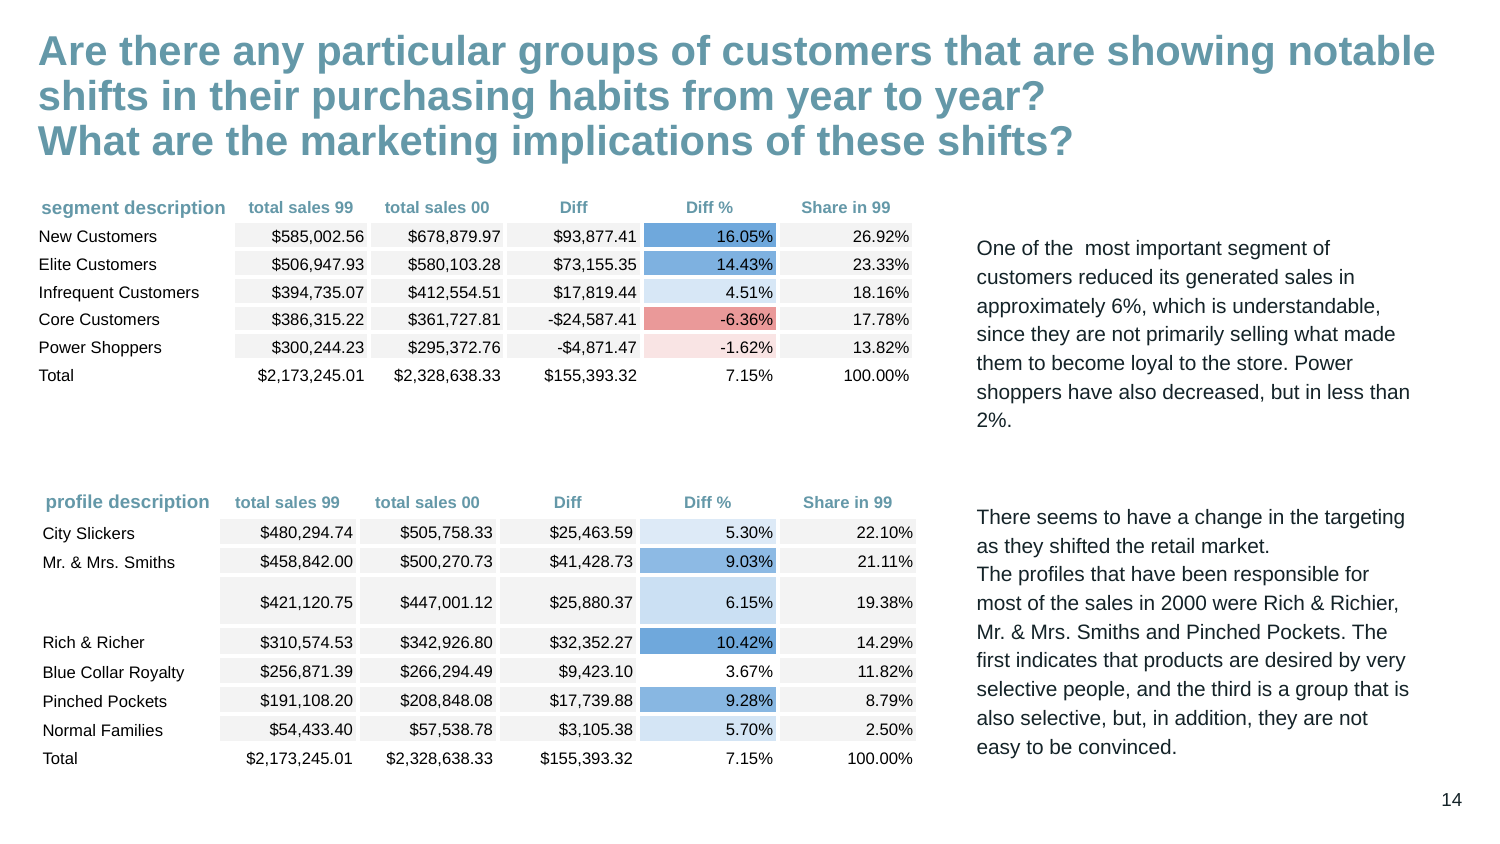

# Are there any particular groups of customers that are showing notable shifts in their purchasing habits from year to year?
What are the marketing implications of these shifts?
| segment description | total sales 99 | total sales 00 | Diff | Diff % | Share in 99 |
| --- | --- | --- | --- | --- | --- |
| New Customers | $585,002.56 | $678,879.97 | $93,877.41 | 16.05% | 26.92% |
| Elite Customers | $506,947.93 | $580,103.28 | $73,155.35 | 14.43% | 23.33% |
| Infrequent Customers | $394,735.07 | $412,554.51 | $17,819.44 | 4.51% | 18.16% |
| Core Customers | $386,315.22 | $361,727.81 | -$24,587.41 | -6.36% | 17.78% |
| Power Shoppers | $300,244.23 | $295,372.76 | -$4,871.47 | -1.62% | 13.82% |
| Total | $2,173,245.01 | $2,328,638.33 | $155,393.32 | 7.15% | 100.00% |
One of the  most important segment of customers reduced its generated sales in approximately 6%, which is understandable, since they are not primarily selling what made them to become loyal to the store. Power shoppers have also decreased, but in less than 2%.
| profile description | total sales 99 | total sales 00 | Diff | Diff % | Share in 99 |
| --- | --- | --- | --- | --- | --- |
| City Slickers | $480,294.74 | $505,758.33 | $25,463.59 | 5.30% | 22.10% |
| Mr. & Mrs. Smiths | $458,842.00 | $500,270.73 | $41,428.73 | 9.03% | 21.11% |
|  | $421,120.75 | $447,001.12 | $25,880.37 | 6.15% | 19.38% |
| Rich & Richer | $310,574.53 | $342,926.80 | $32,352.27 | 10.42% | 14.29% |
| Blue Collar Royalty | $256,871.39 | $266,294.49 | $9,423.10 | 3.67% | 11.82% |
| Pinched Pockets | $191,108.20 | $208,848.08 | $17,739.88 | 9.28% | 8.79% |
| Normal Families | $54,433.40 | $57,538.78 | $3,105.38 | 5.70% | 2.50% |
| Total | $2,173,245.01 | $2,328,638.33 | $155,393.32 | 7.15% | 100.00% |
There seems to have a change in the targeting as they shifted the retail market.
The profiles that have been responsible for most of the sales in 2000 were Rich & Richier, Mr. & Mrs. Smiths and Pinched Pockets. The first indicates that products are desired by very selective people, and the third is a group that is also selective, but, in addition, they are not easy to be convinced.